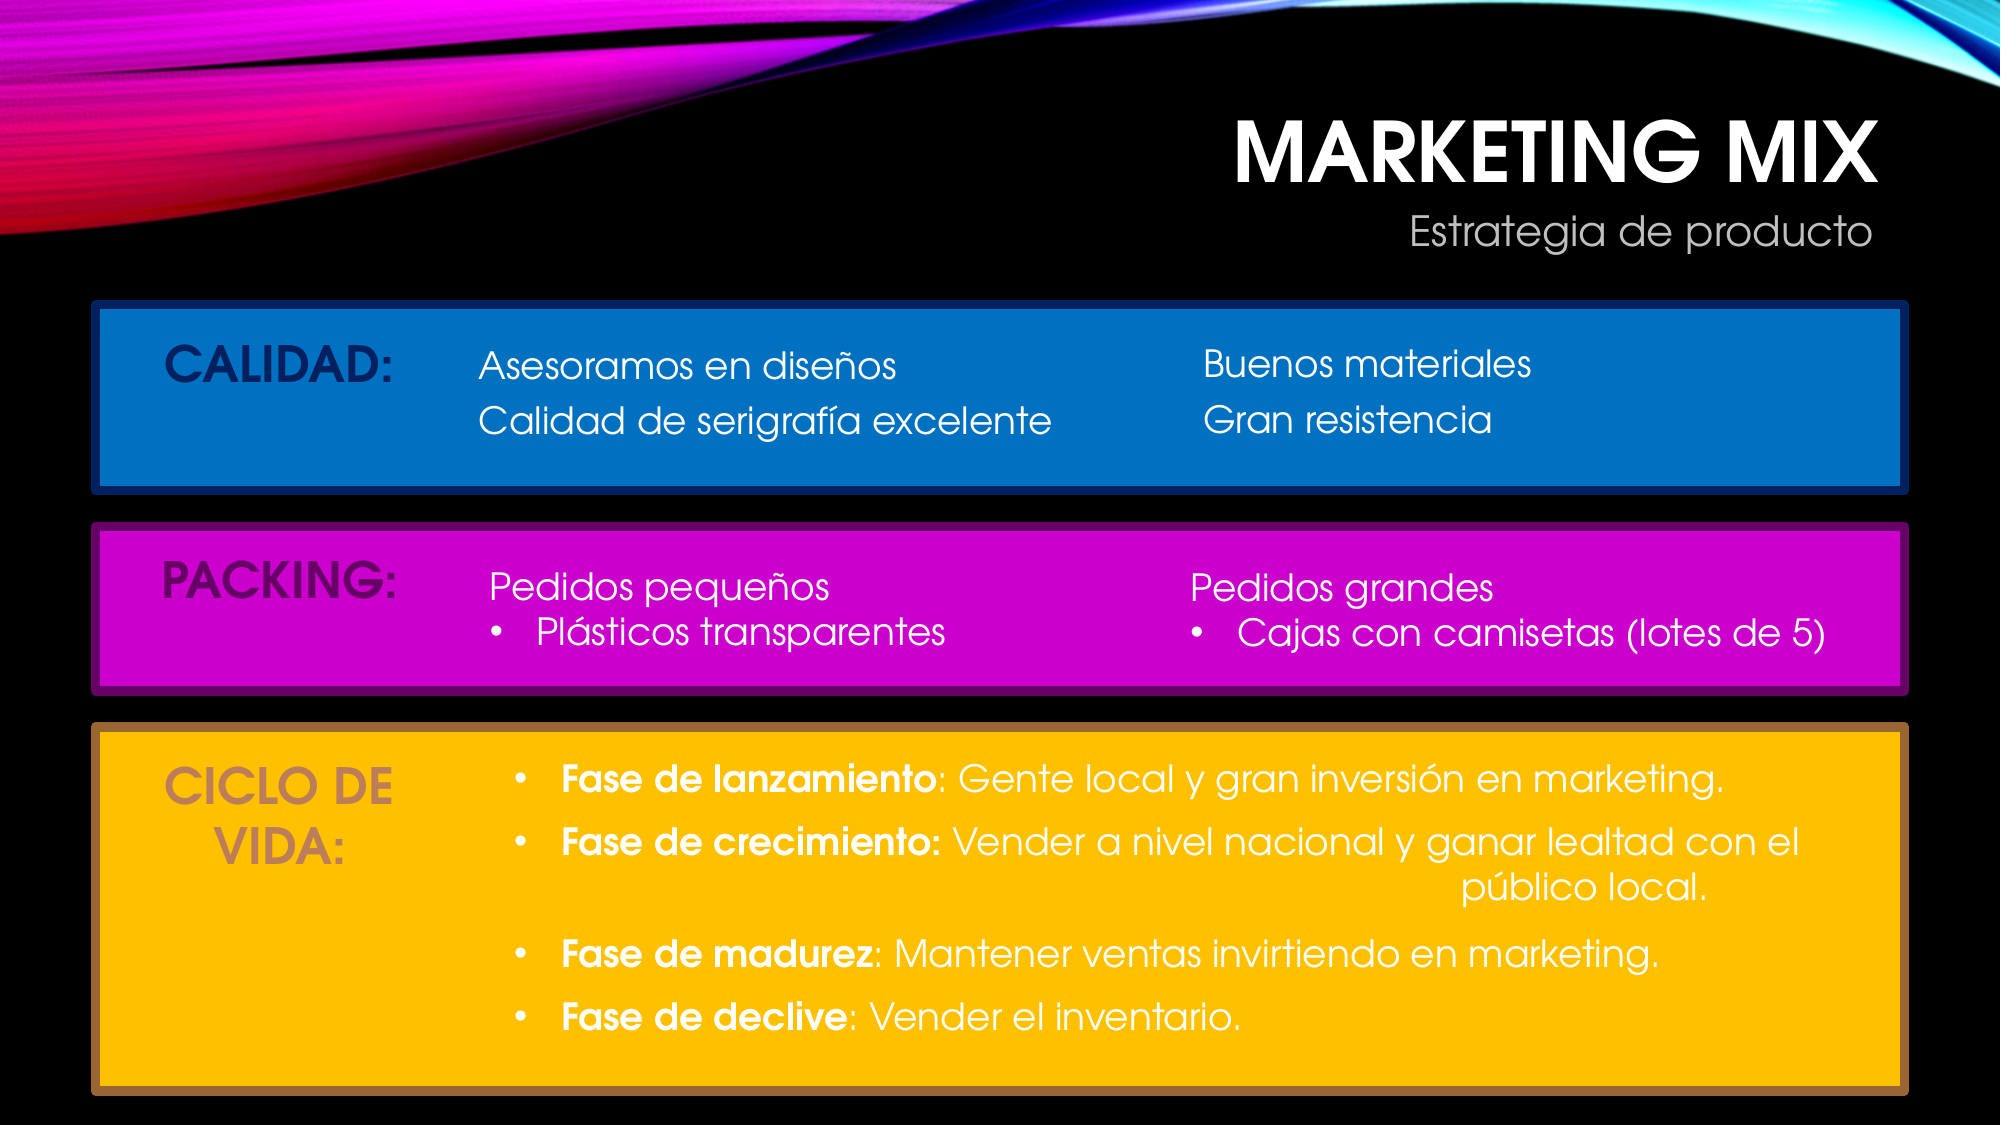

# MARKETING MIX
Estrategia de producto

CALIDAD:
Buenos materiales
Asesoramos en diseños
Gran resistencia
Calidad de serigrafía excelente

PACKING:
Pedidos pequeños
Plásticos transparentes
Pedidos grandes
Cajas con camisetas (lotes de 5)

CICLO DE VIDA:
Fase de lanzamiento: Gente local y gran inversión en marketing.

Fase de crecimiento: Vender a nivel nacional y ganar lealtad con el 						público local.

Fase de madurez: Mantener ventas invirtiendo en marketing.

Fase de declive: Vender el inventario.